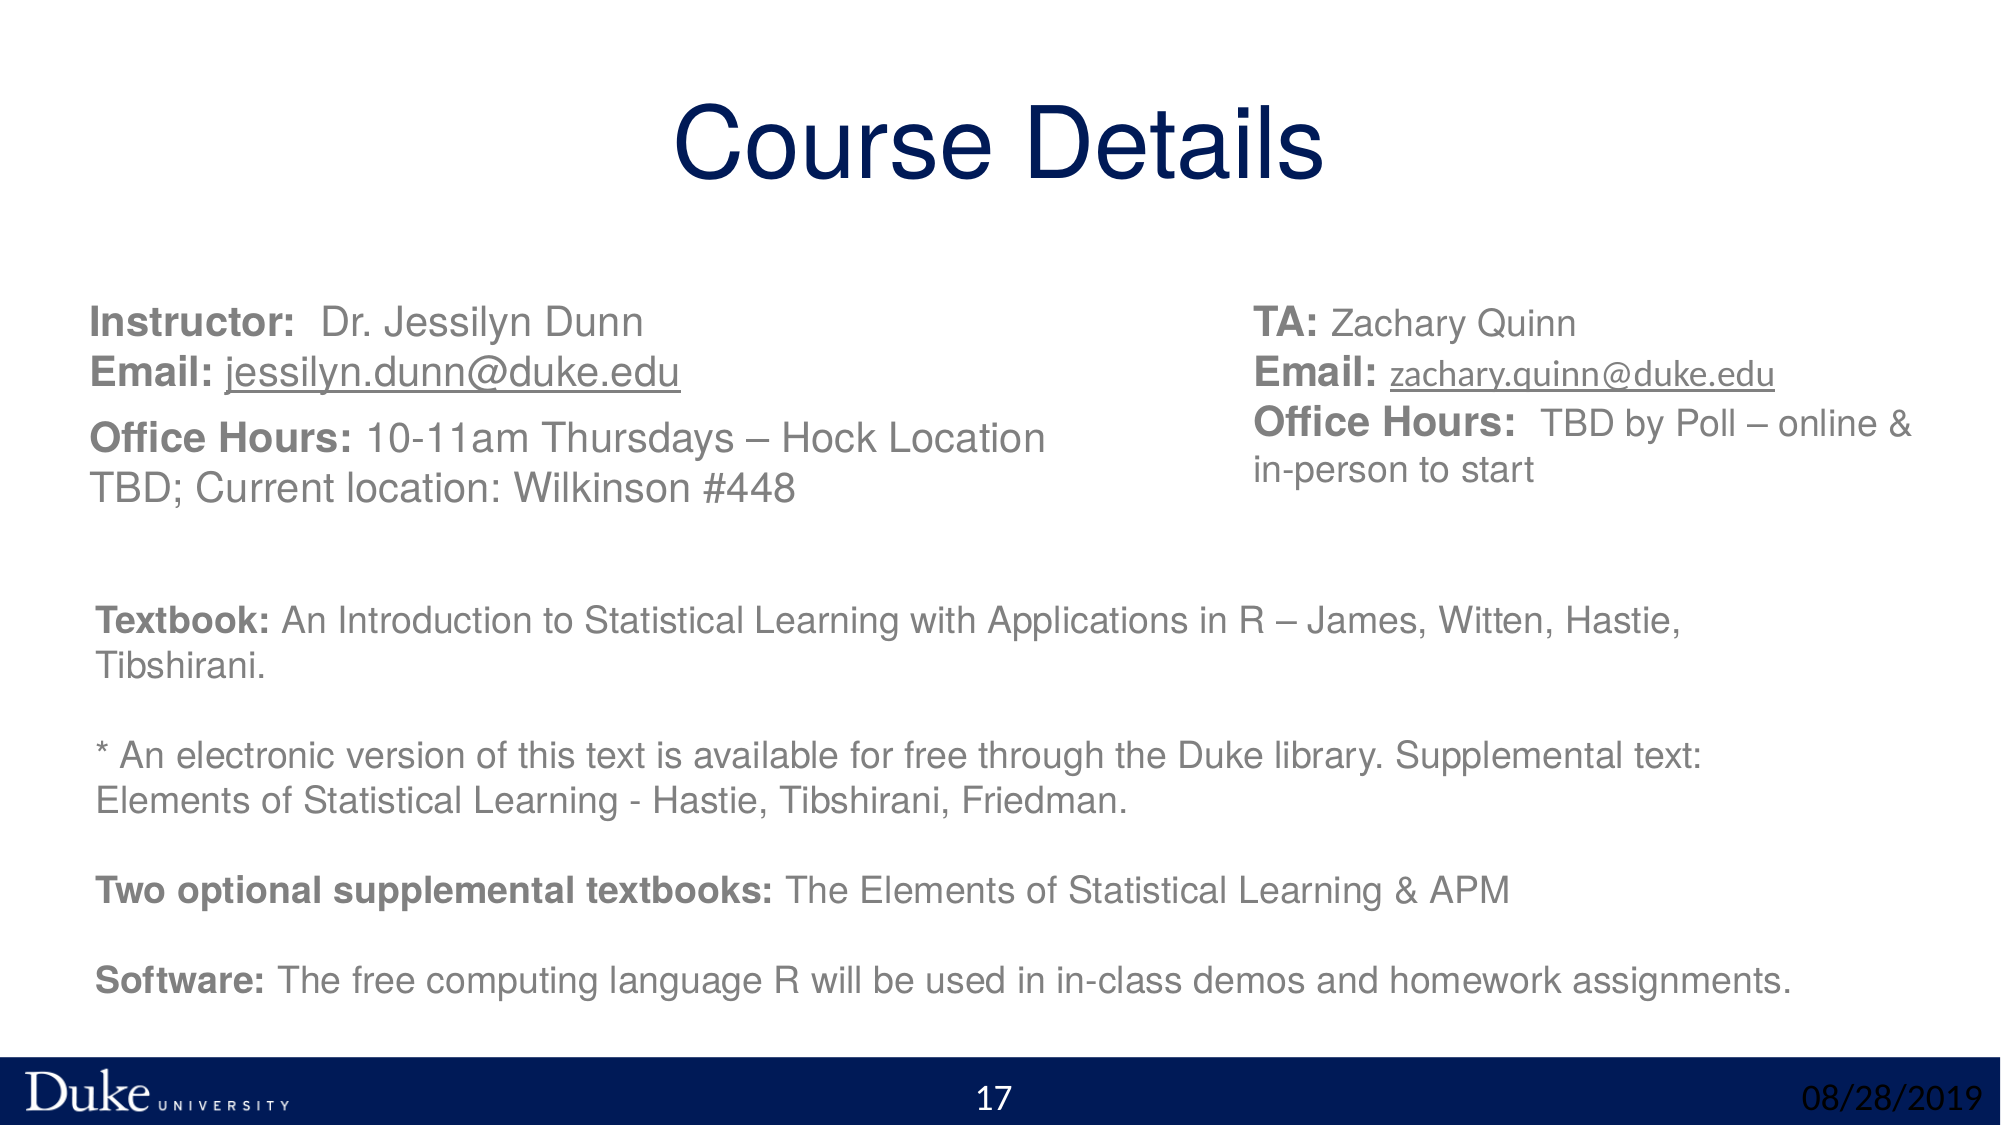

# Course Details
Instructor:  Dr. Jessilyn Dunn
Email: jessilyn.dunn@duke.edu
Office Hours: 10-11am Thursdays – Hock Location TBD; Current location: Wilkinson #448

TA: Zachary Quinn
Email: zachary.quinn@duke.edu
Office Hours:  TBD by Poll – online & in-person to start

Textbook: An Introduction to Statistical Learning with Applications in R – James, Witten, Hastie, Tibshirani.

* An electronic version of this text is available for free through the Duke library. Supplemental text: Elements of Statistical Learning - Hastie, Tibshirani, Friedman.

Two optional supplemental textbooks: The Elements of Statistical Learning & APM

Software: The free computing language R will be used in in-class demos and homework assignments.
17
08/28/2019